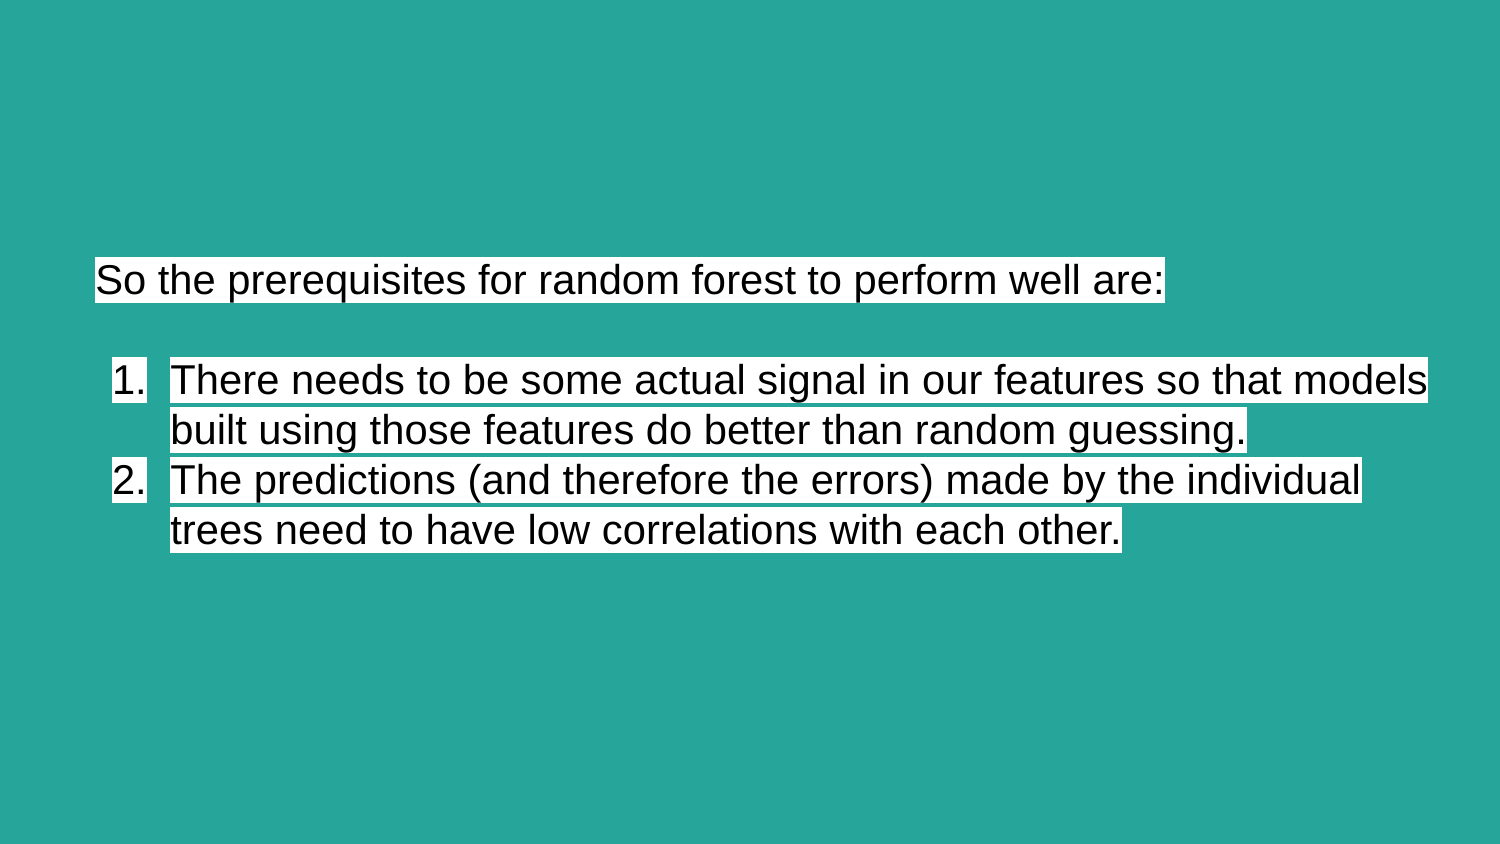

# So the prerequisites for random forest to perform well are:

There needs to be some actual signal in our features so that models built using those features do better than random guessing.
The predictions (and therefore the errors) made by the individual trees need to have low correlations with each other.